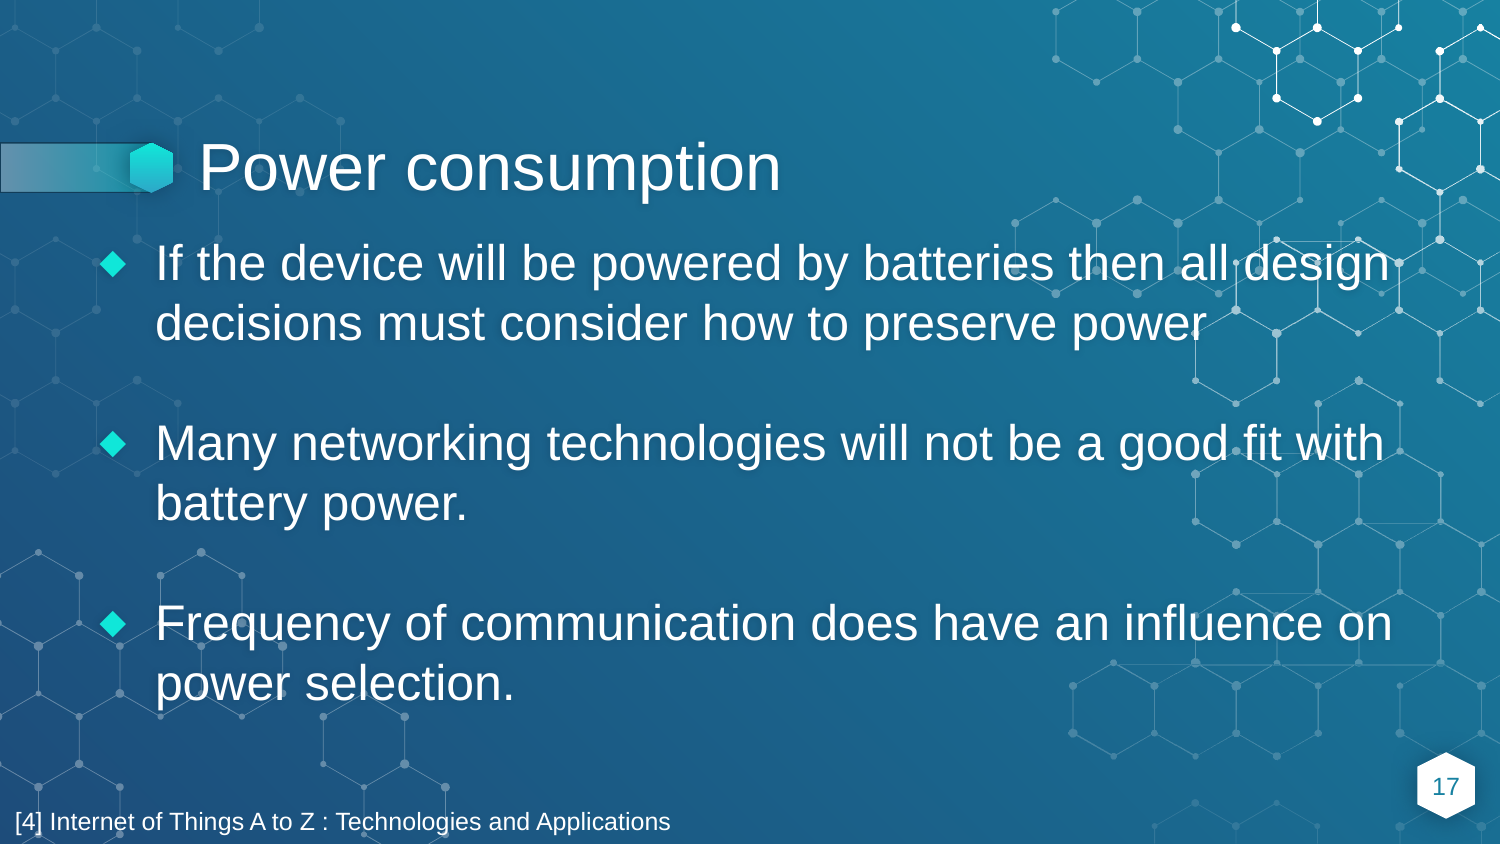

# Power consumption
If the device will be powered by batteries then all design decisions must consider how to preserve power

Many networking technologies will not be a good fit with battery power.

Frequency of communication does have an influence on power selection.
17
[4] Internet of Things A to Z : Technologies and Applications